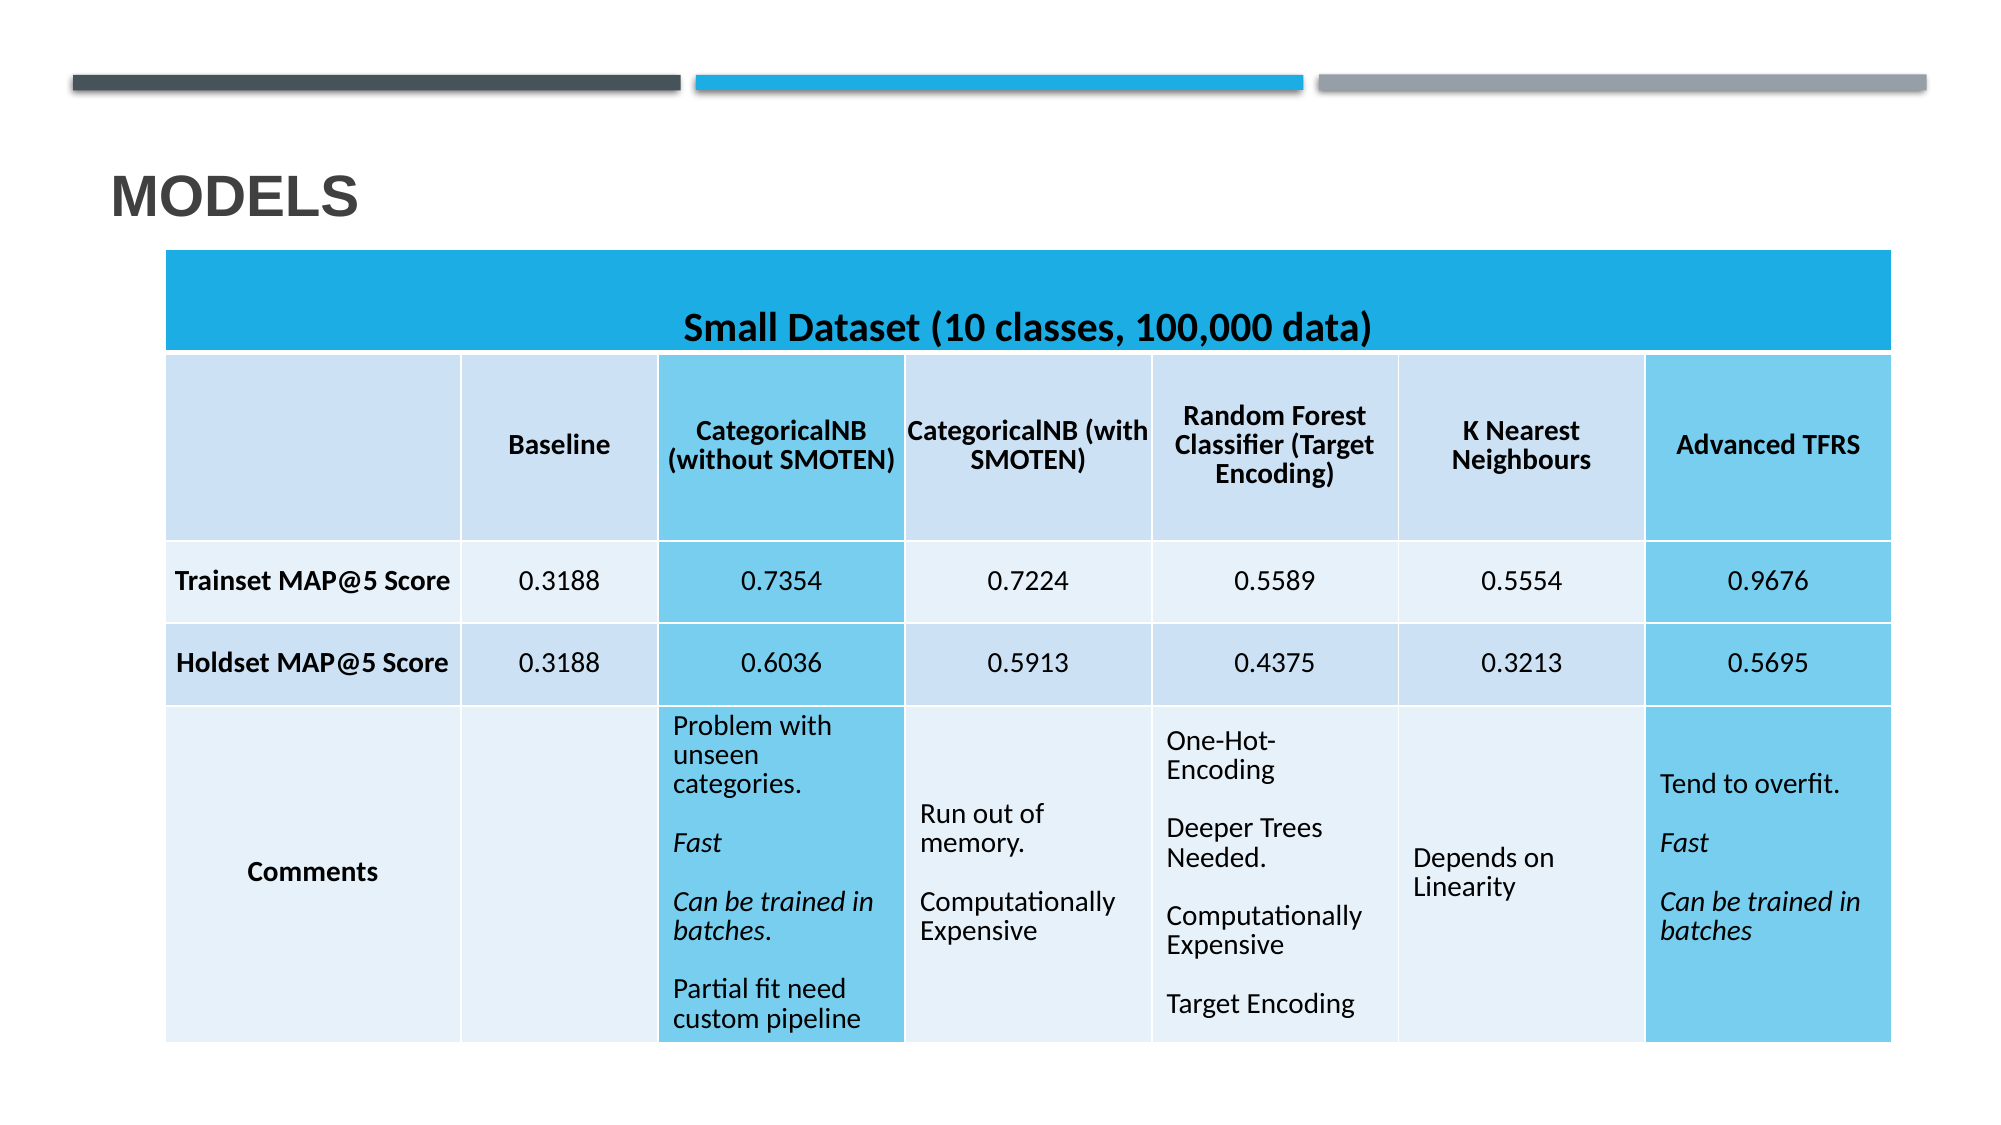

# Models
| Small Dataset (10 classes, 100,000 data) | Small Dataset (10 classes, 100,000 data) |  |  |  |  |  |
| --- | --- | --- | --- | --- | --- | --- |
|  | Baseline | CategoricalNB (without SMOTEN) | CategoricalNB (with SMOTEN) | Random Forest Classifier (Target Encoding) | K Nearest Neighbours | Advanced TFRS |
| Trainset MAP@5 Score | 0.3188 | 0.7354 | 0.7224 | 0.5589 | 0.5554 | 0.9676 |
| Holdset MAP@5 Score | 0.3188 | 0.6036 | 0.5913 | 0.4375 | 0.3213 | 0.5695 |
| Comments |  | Problem with unseen categories. Fast Can be trained in batches. Partial fit need custom pipeline | Run out of memory. Computationally Expensive | One-Hot-Encoding Deeper Trees Needed. Computationally Expensive Target Encoding | Depends on Linearity | Tend to overfit. Fast Can be trained in batches |